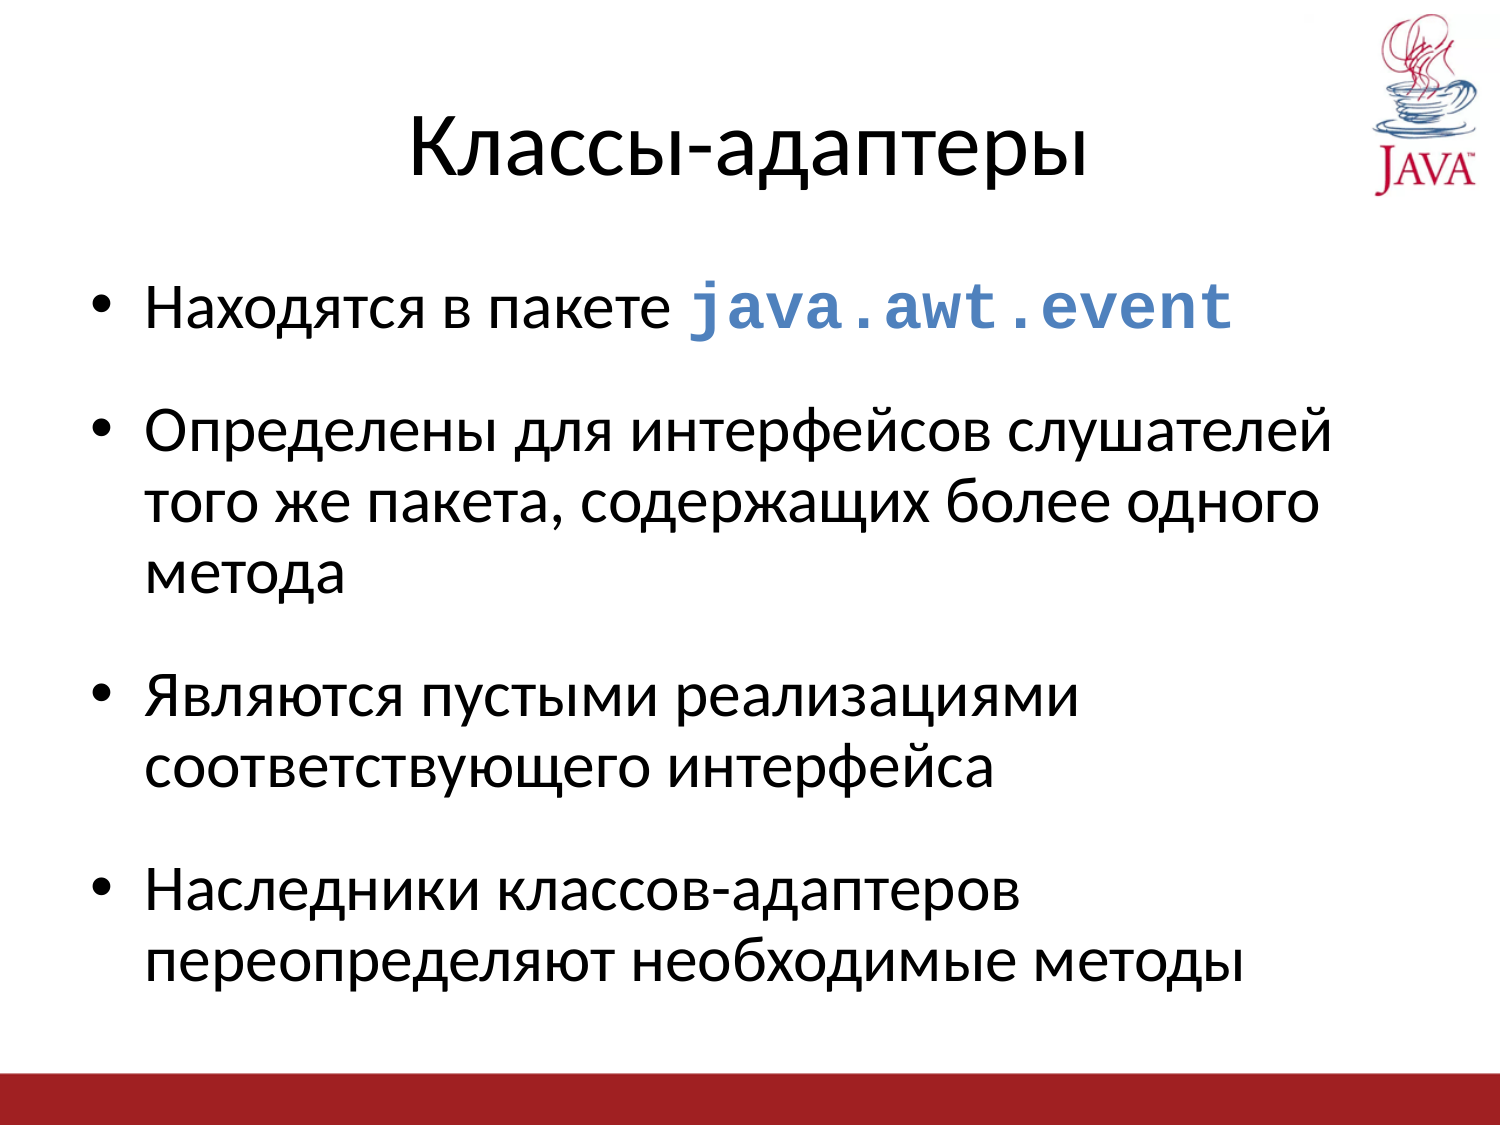

# Классы-адаптеры
Находятся в пакете java.awt.event
Определены для интерфейсов слушателей того же пакета, содержащих более одного метода
Являются пустыми реализациями соответствующего интерфейса
Наследники классов-адаптеров переопределяют необходимые методы